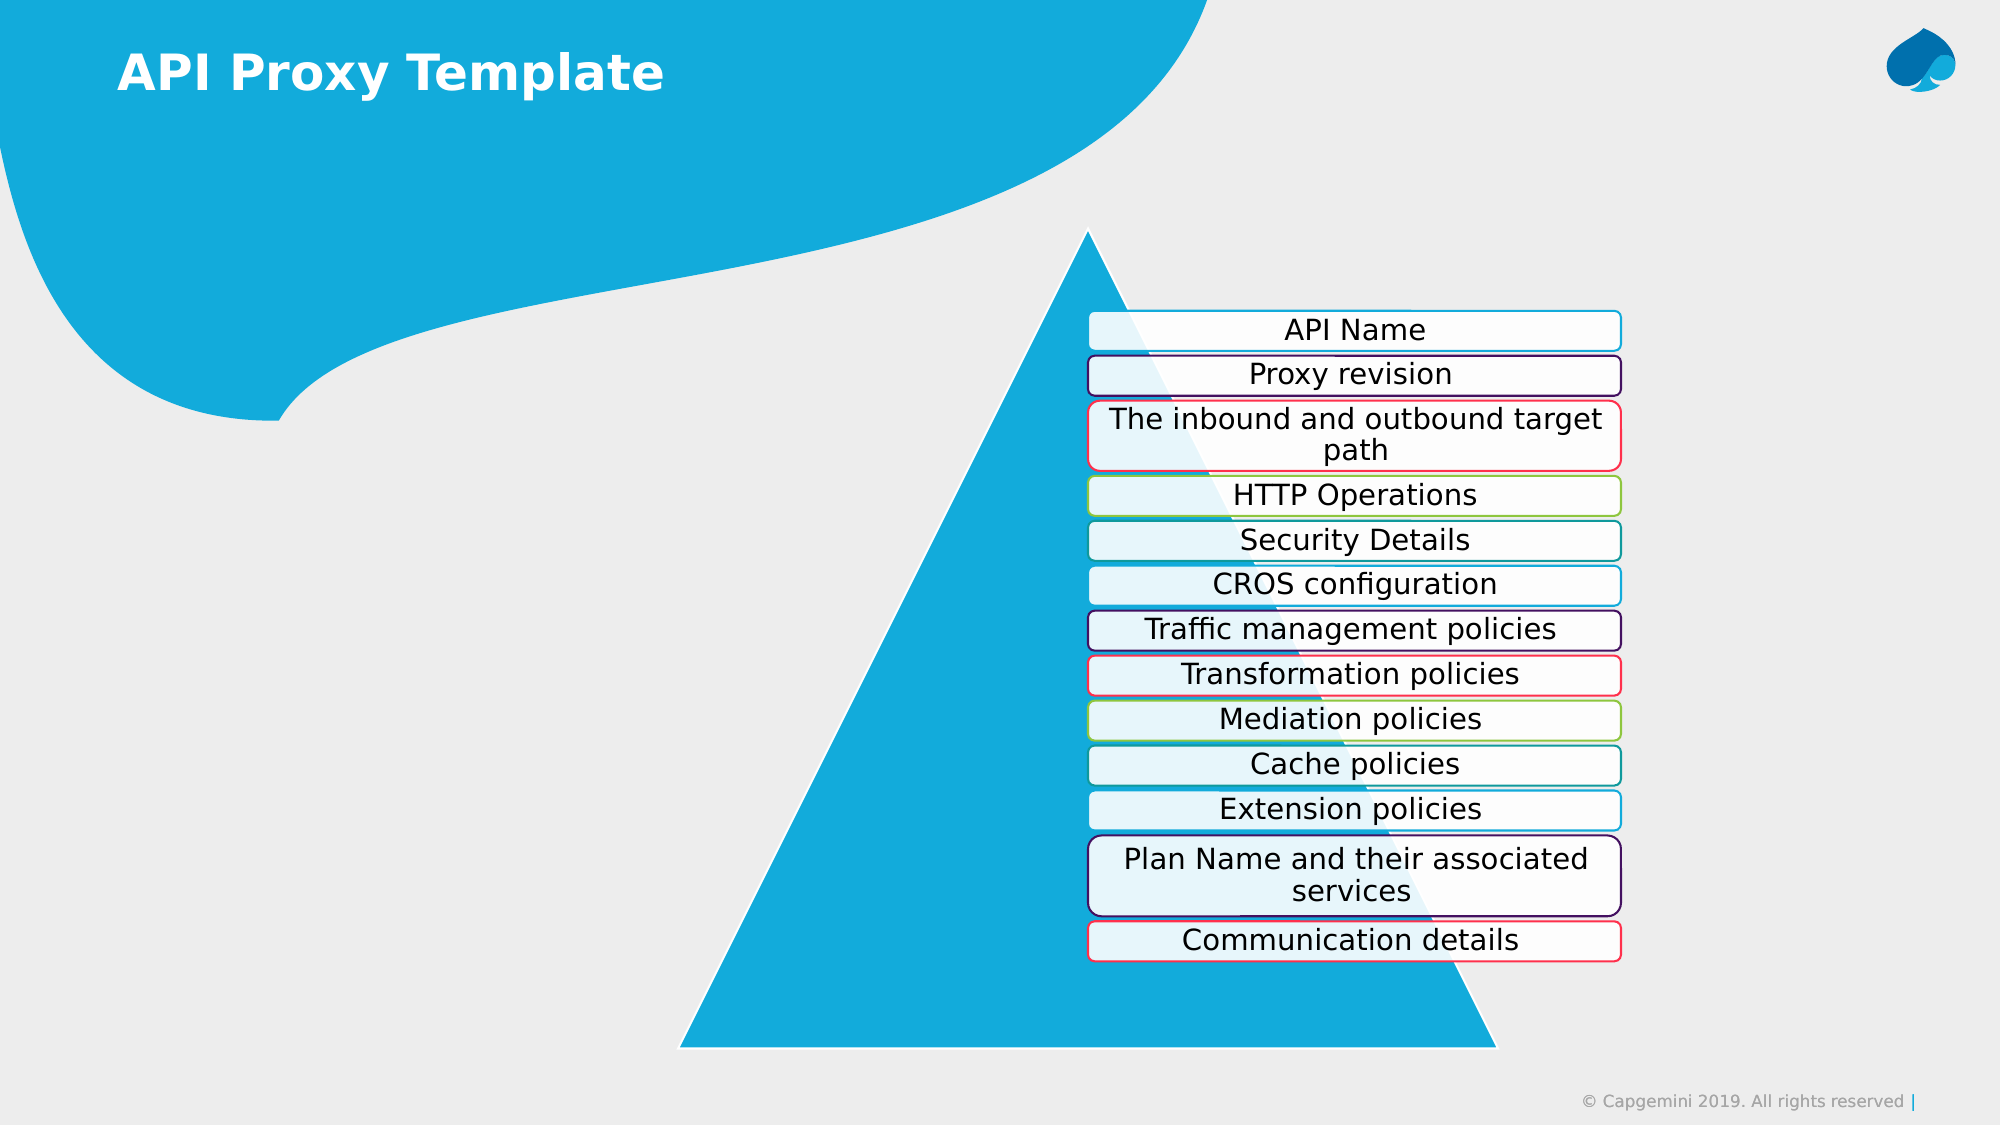

# API Proxy Template
API Name
Proxy revision
The inbound and outbound target path
HTTP Operations
Security Details
CROS configuration
Traffic management policies
Transformation policies
Mediation policies
Cache policies
Extension policies
Plan Name and their associated services
Communication details